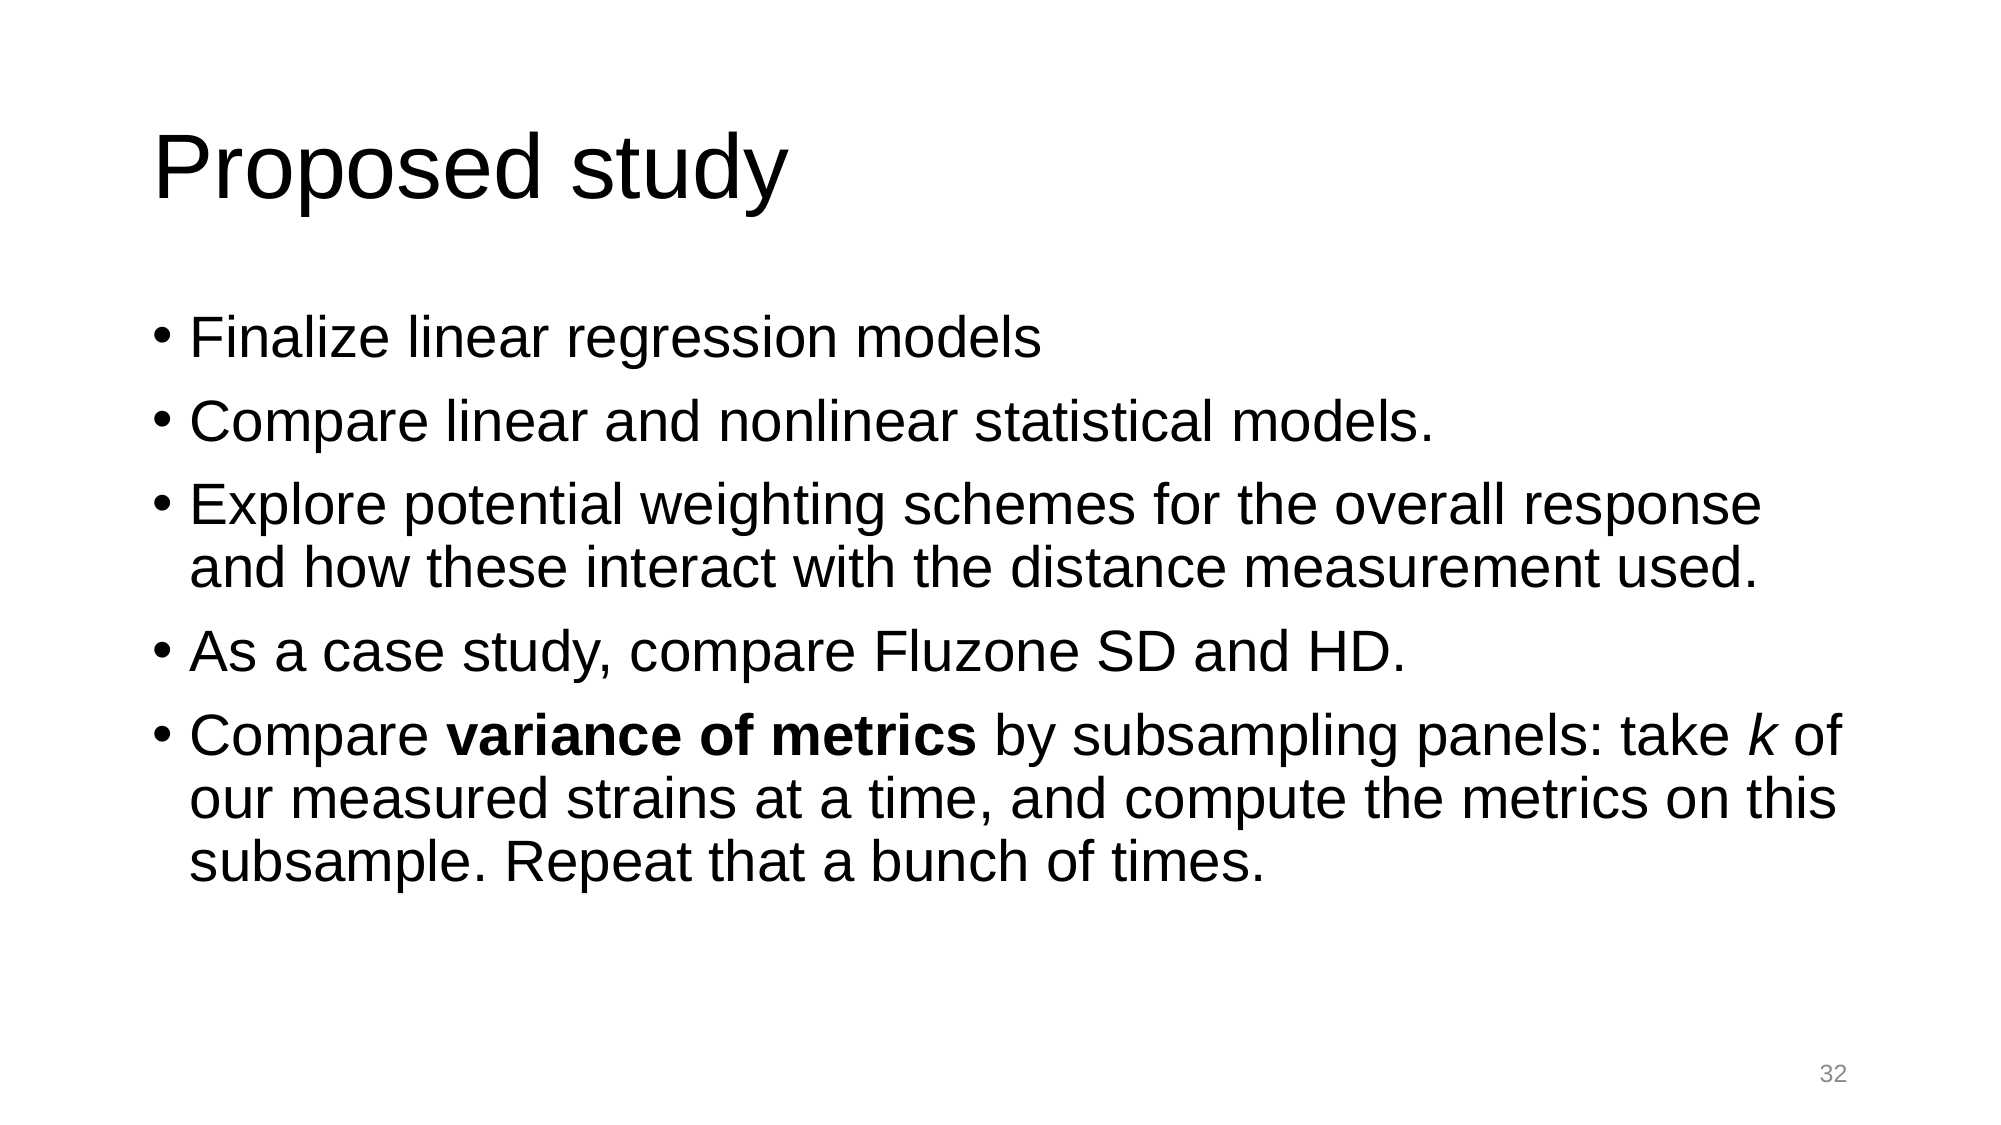

# Proposed study
Finalize linear regression models
Compare linear and nonlinear statistical models.
Explore potential weighting schemes for the overall response and how these interact with the distance measurement used.
As a case study, compare Fluzone SD and HD.
Compare variance of metrics by subsampling panels: take k of our measured strains at a time, and compute the metrics on this subsample. Repeat that a bunch of times.

32